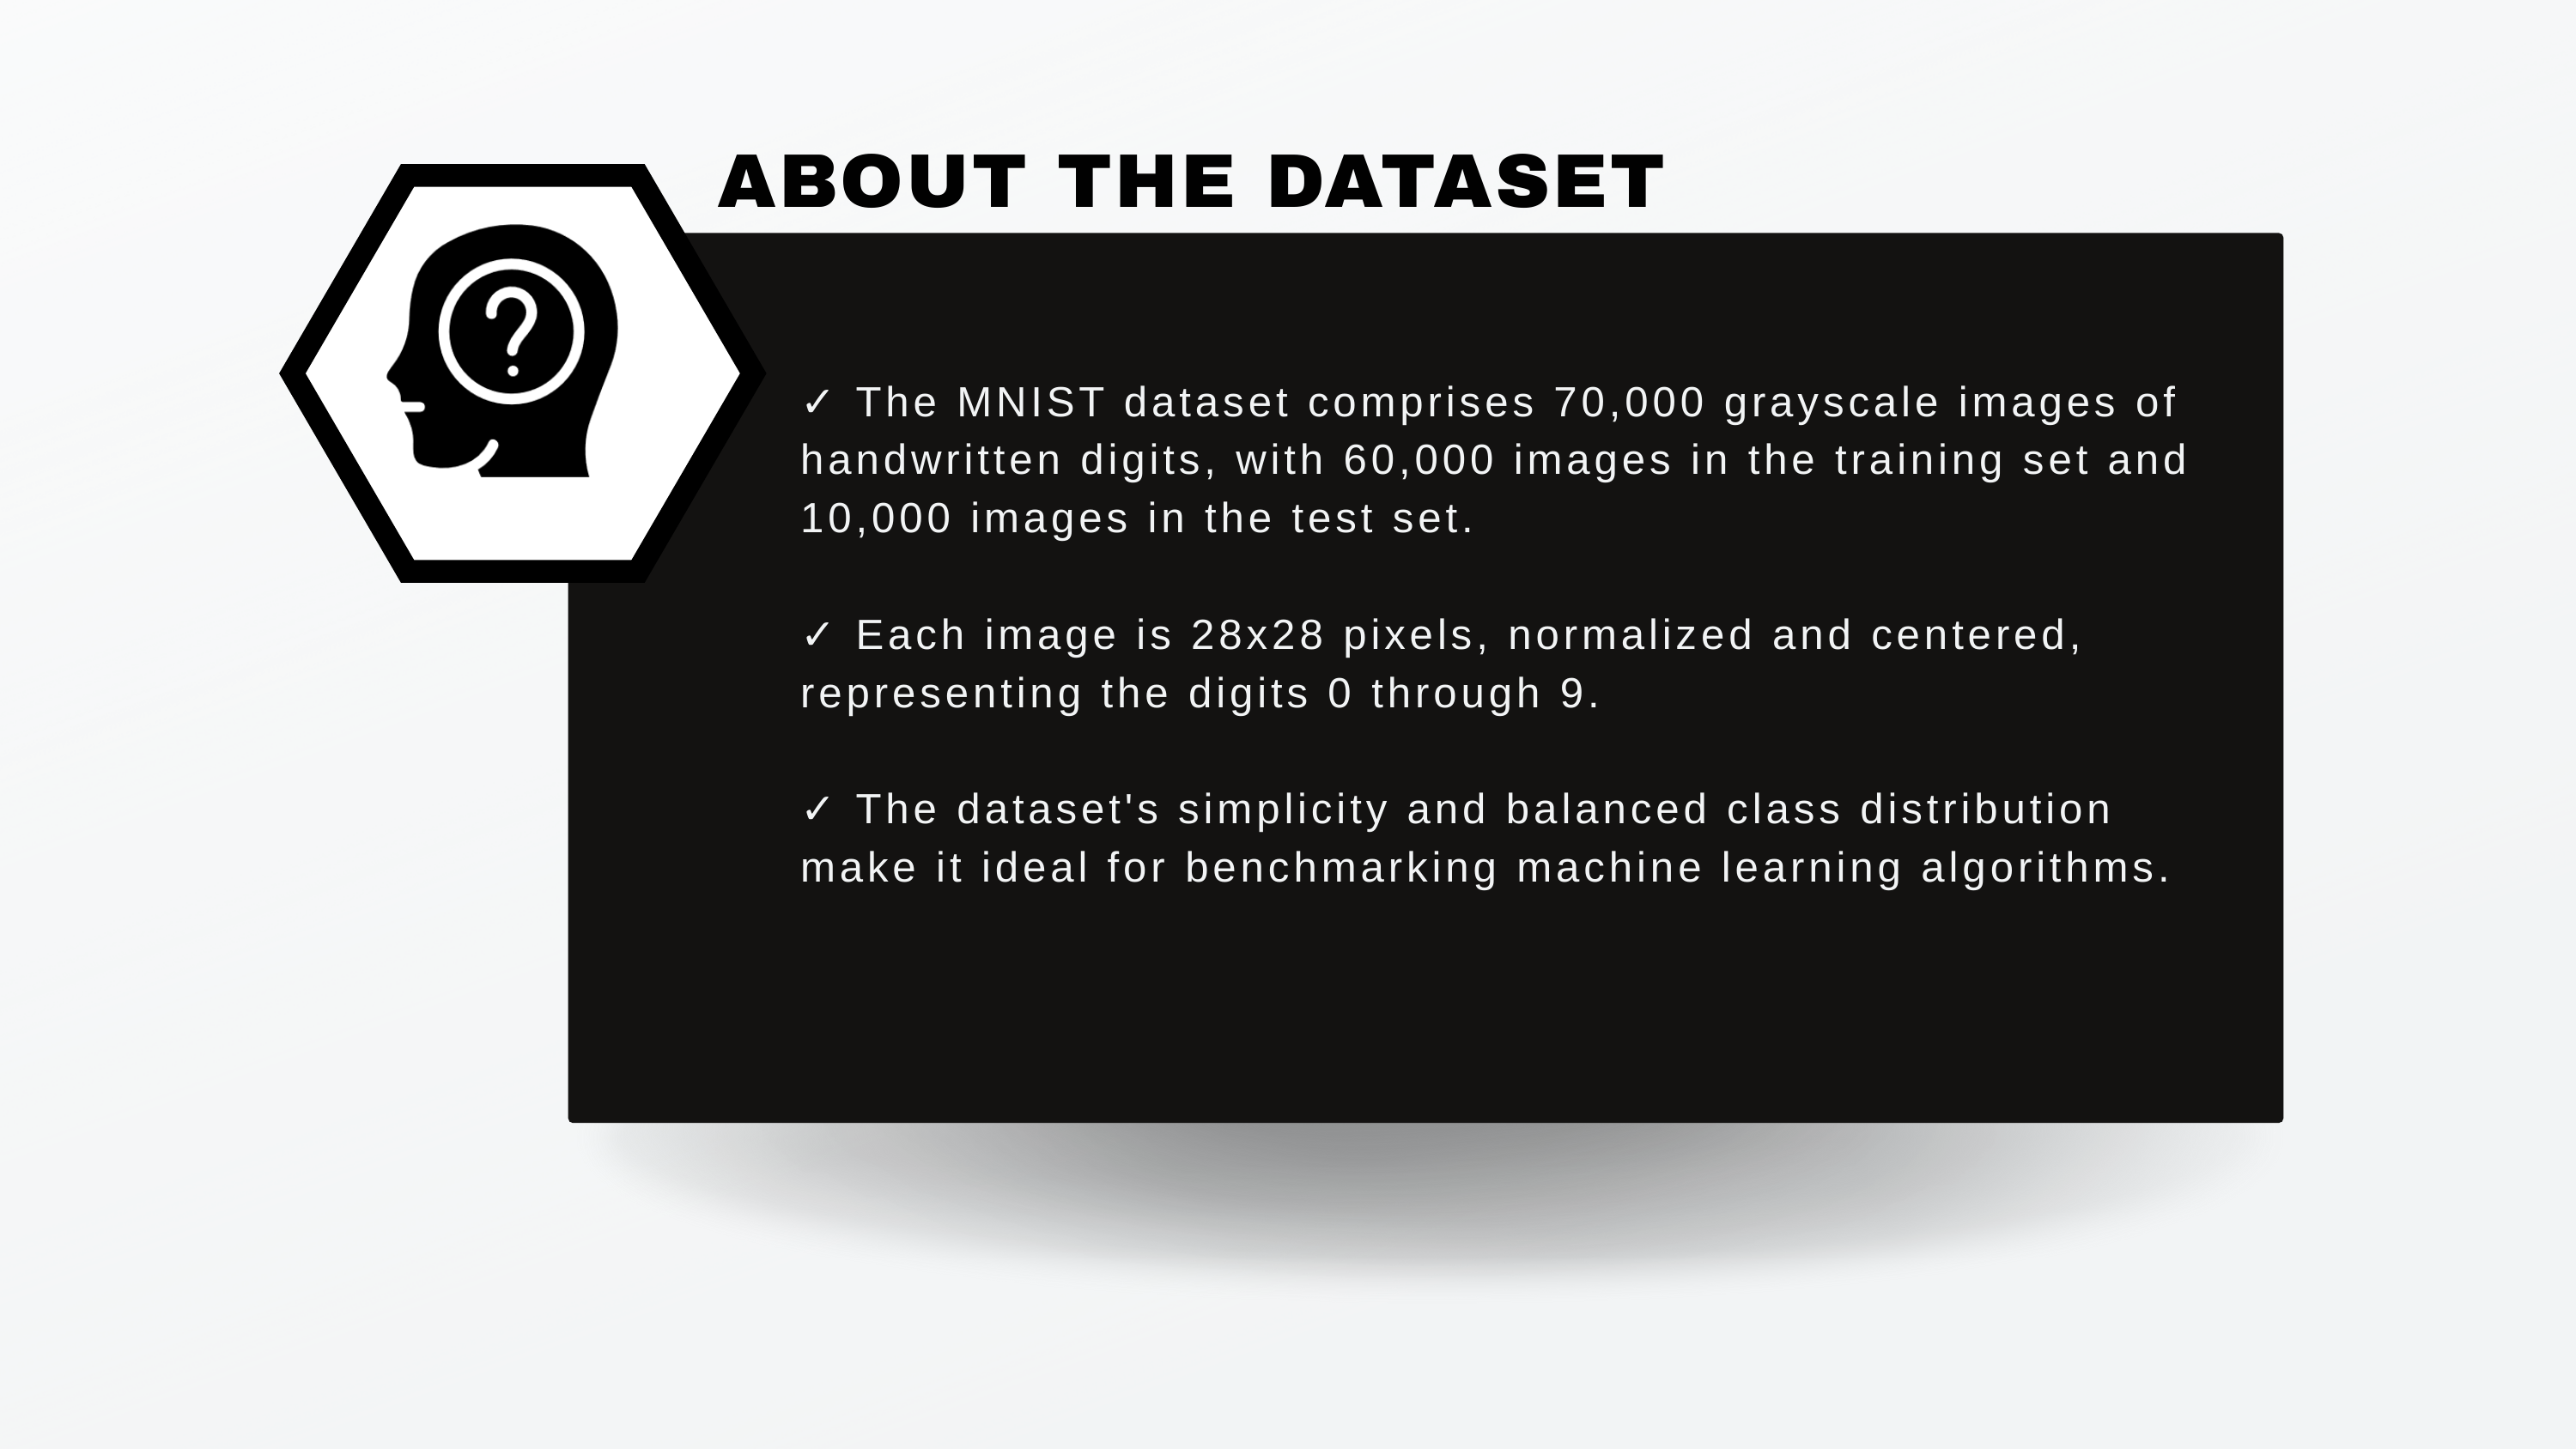

ABOUT THE DATASET

✓ The MNIST dataset comprises 70,000 grayscale images of handwritten digits, with 60,000 images in the training set and 10,000 images in the test set.

✓ Each image is 28x28 pixels, normalized and centered, representing the digits 0 through 9.

✓ The dataset's simplicity and balanced class distribution make it ideal for benchmarking machine learning algorithms.